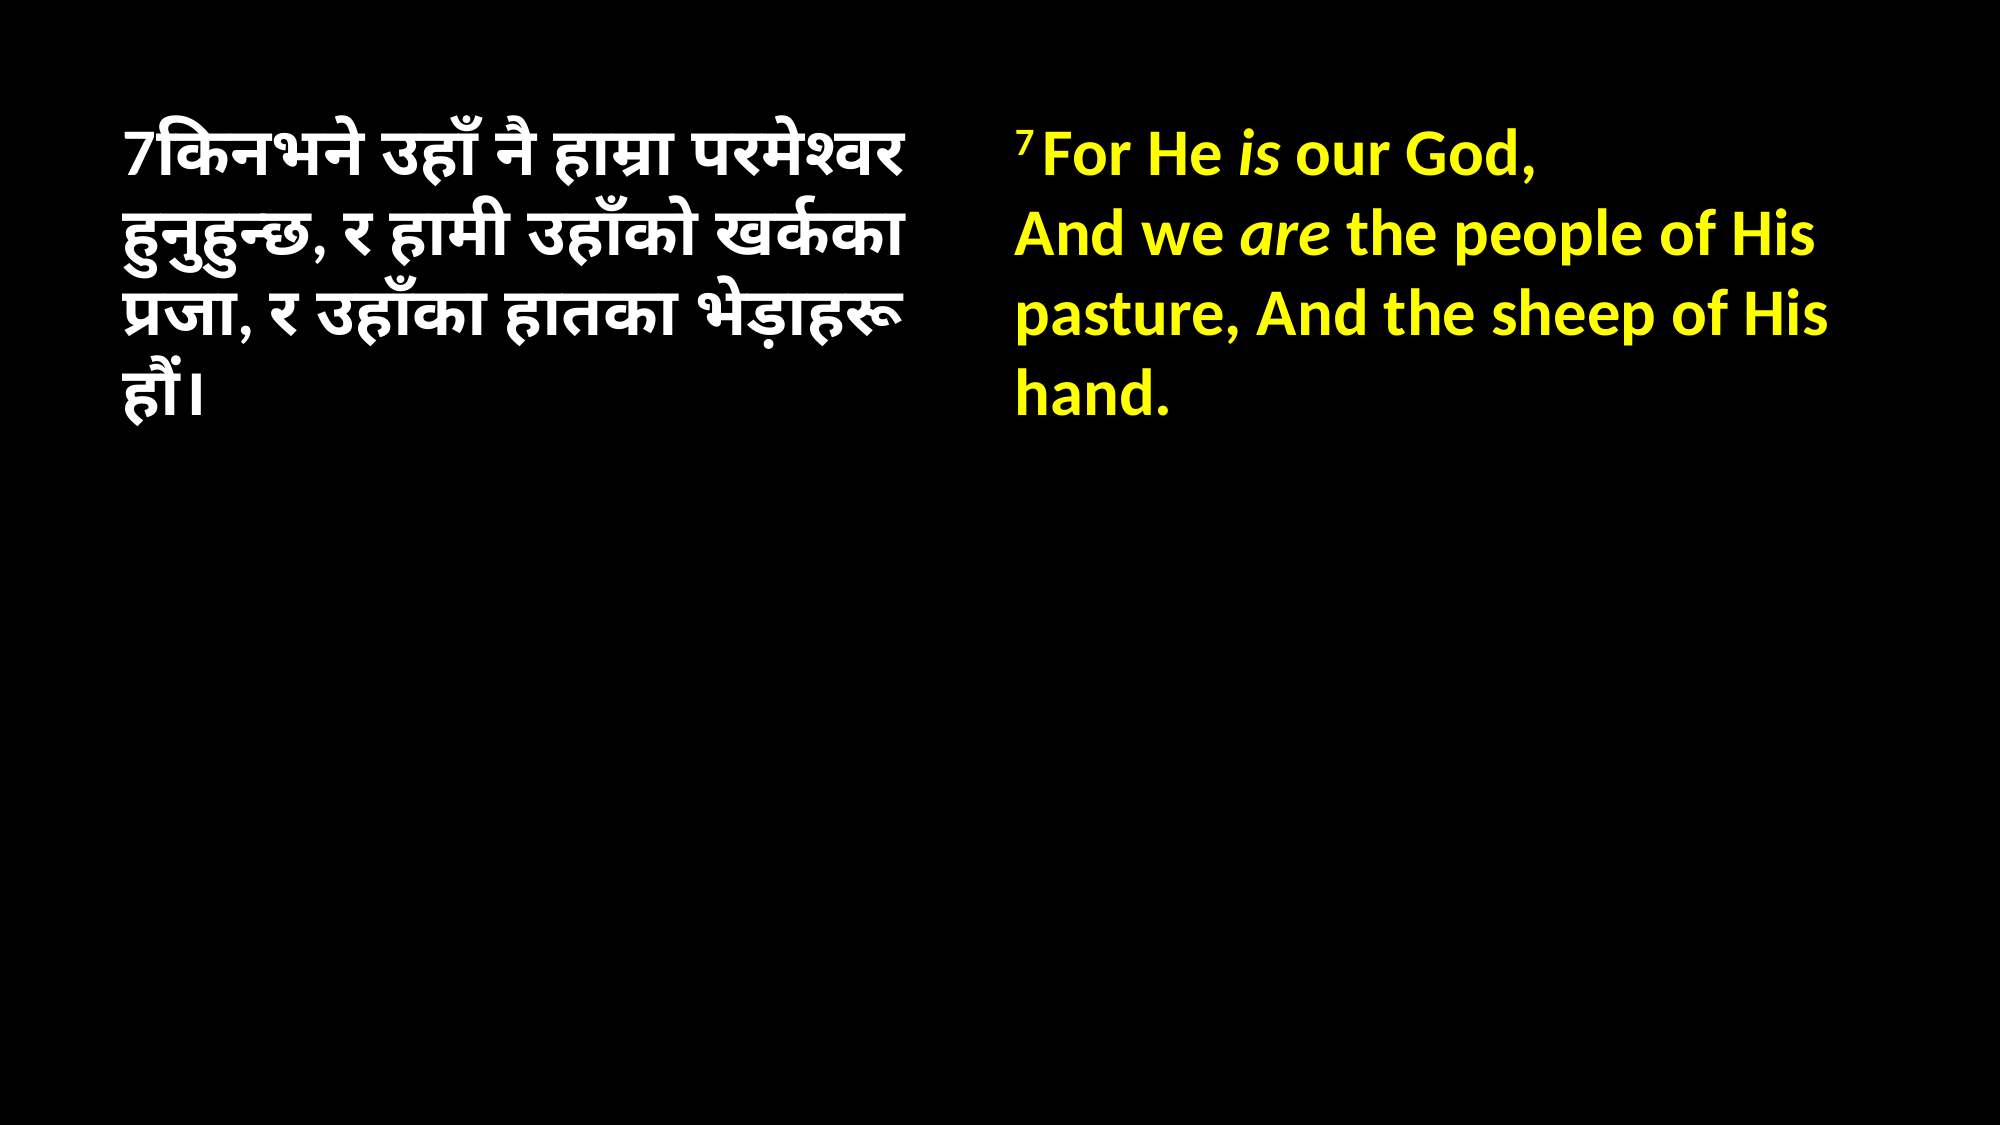

7 For He is our God, And we are the people of His pasture, And the sheep of His hand.
7किनभने उहाँ नै हाम्रा परमेश्‍वर हुनुहुन्‍छ, र हामी उहाँको खर्कका प्रजा, र उहाँका हातका भेड़ाहरू हौं।